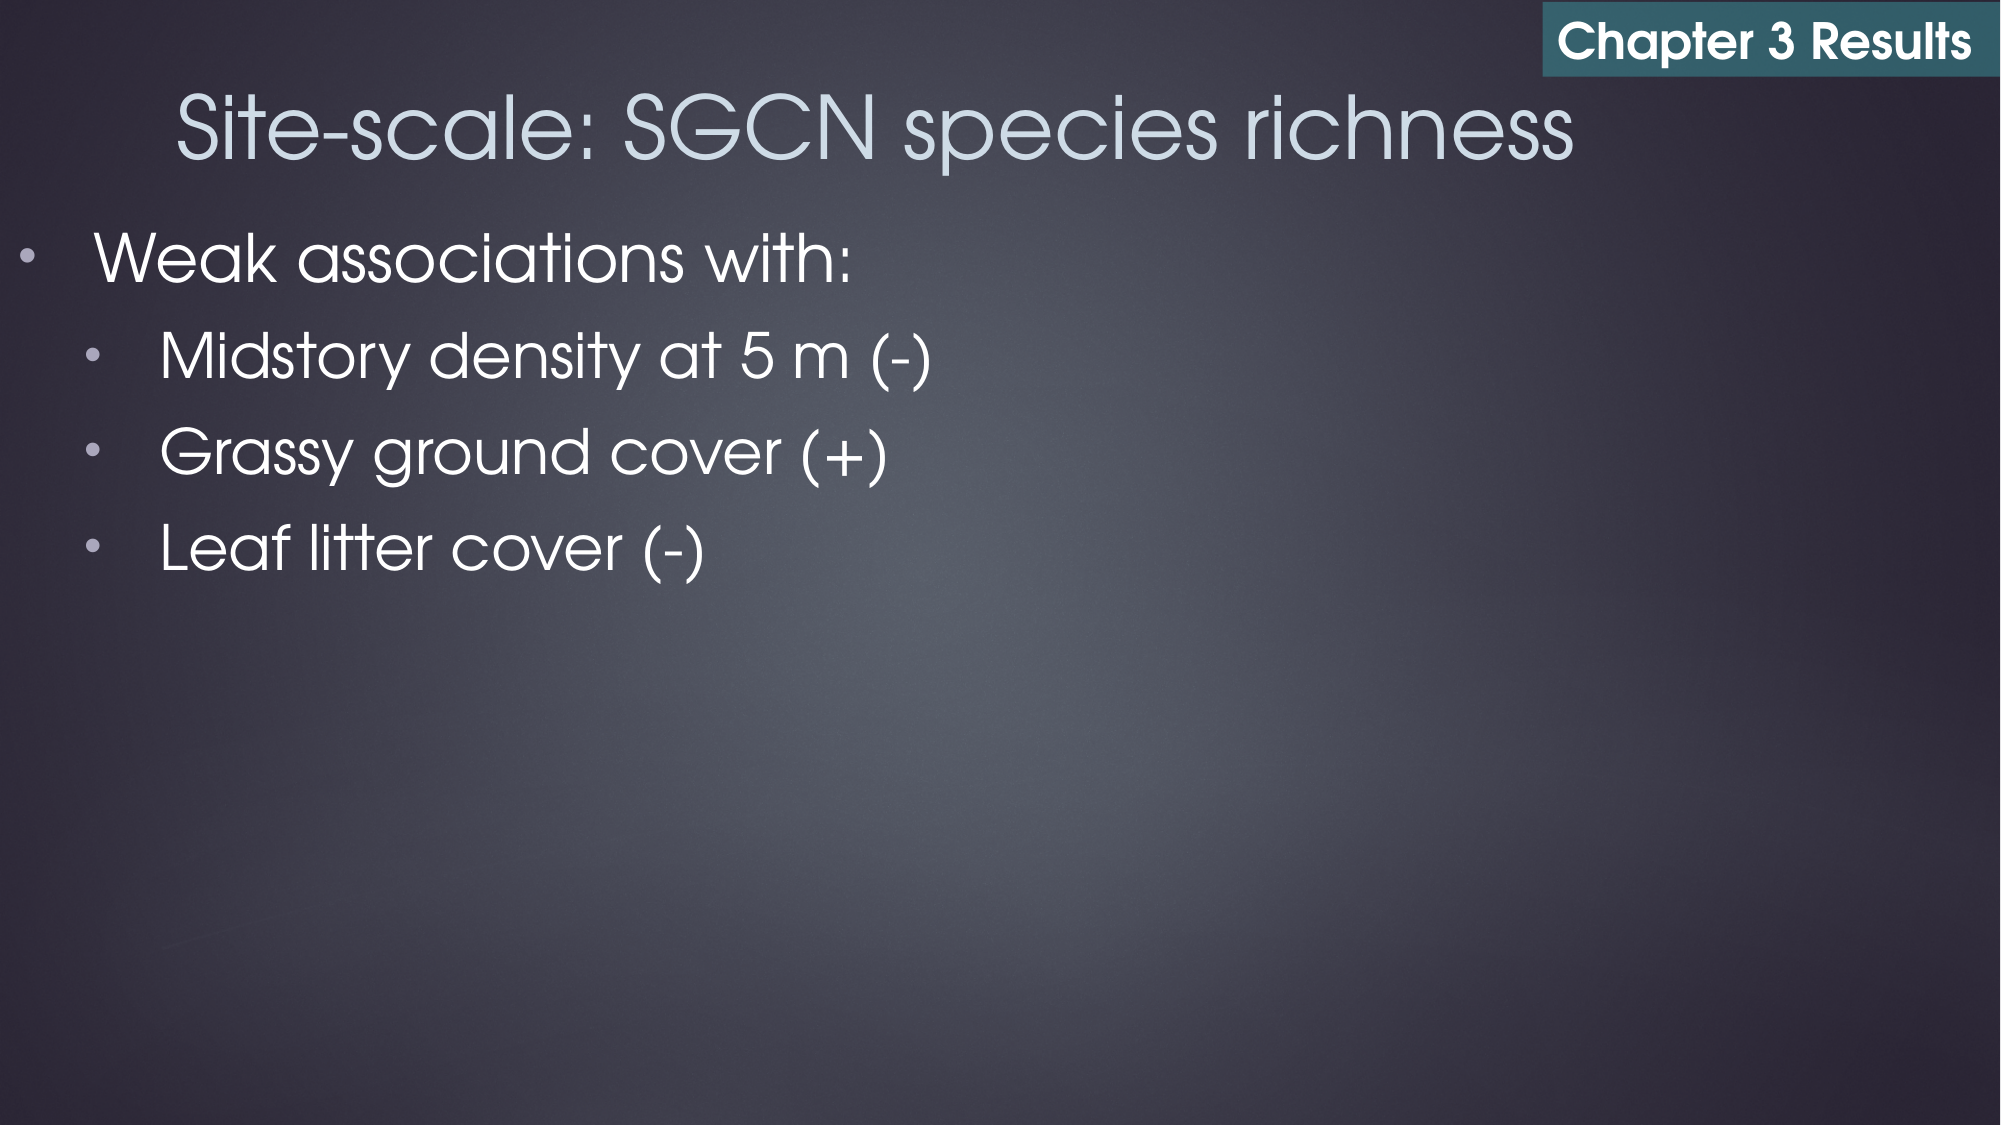

Chapter 3 Results
# Site-scale: SGCN species richness
Weak associations with:
Midstory density at 5 m (-)
Grassy ground cover (+)
Leaf litter cover (-)